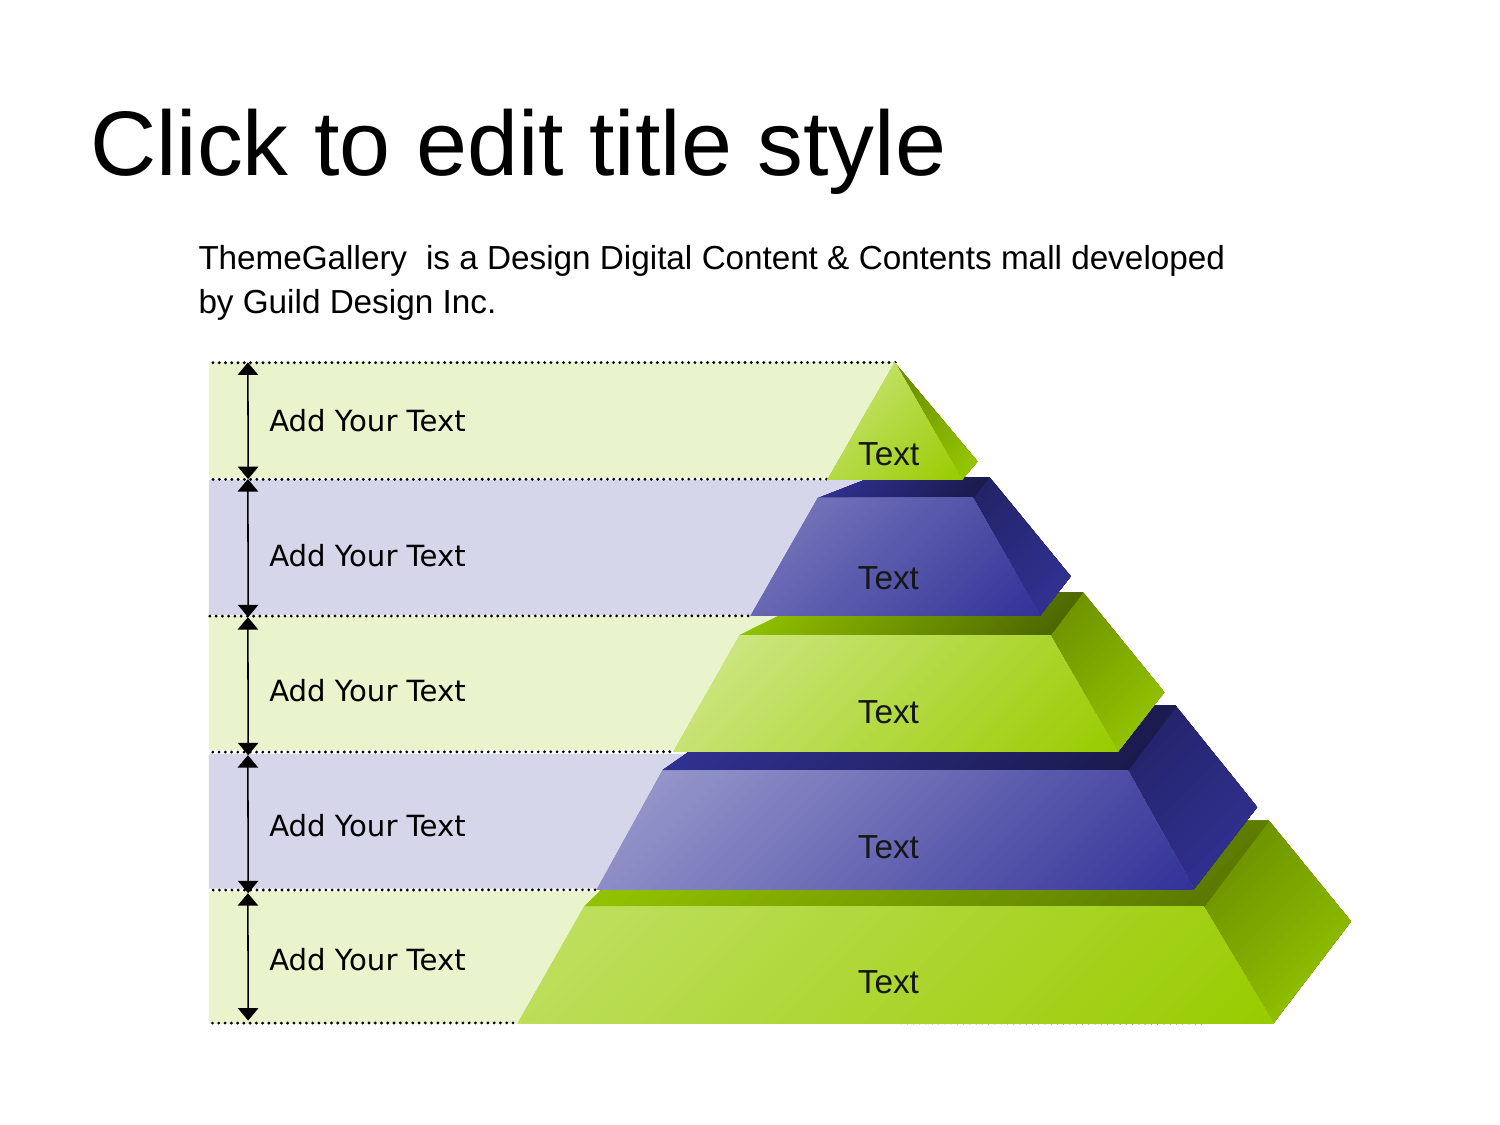

Click to edit title style
ThemeGallery  is a Design Digital Content & Contents mall developed
by Guild Design Inc.

Add Your Text
Text

Add Your Text
Text

Add Your Text
Text

Add Your Text
Text

Add Your Text
Text